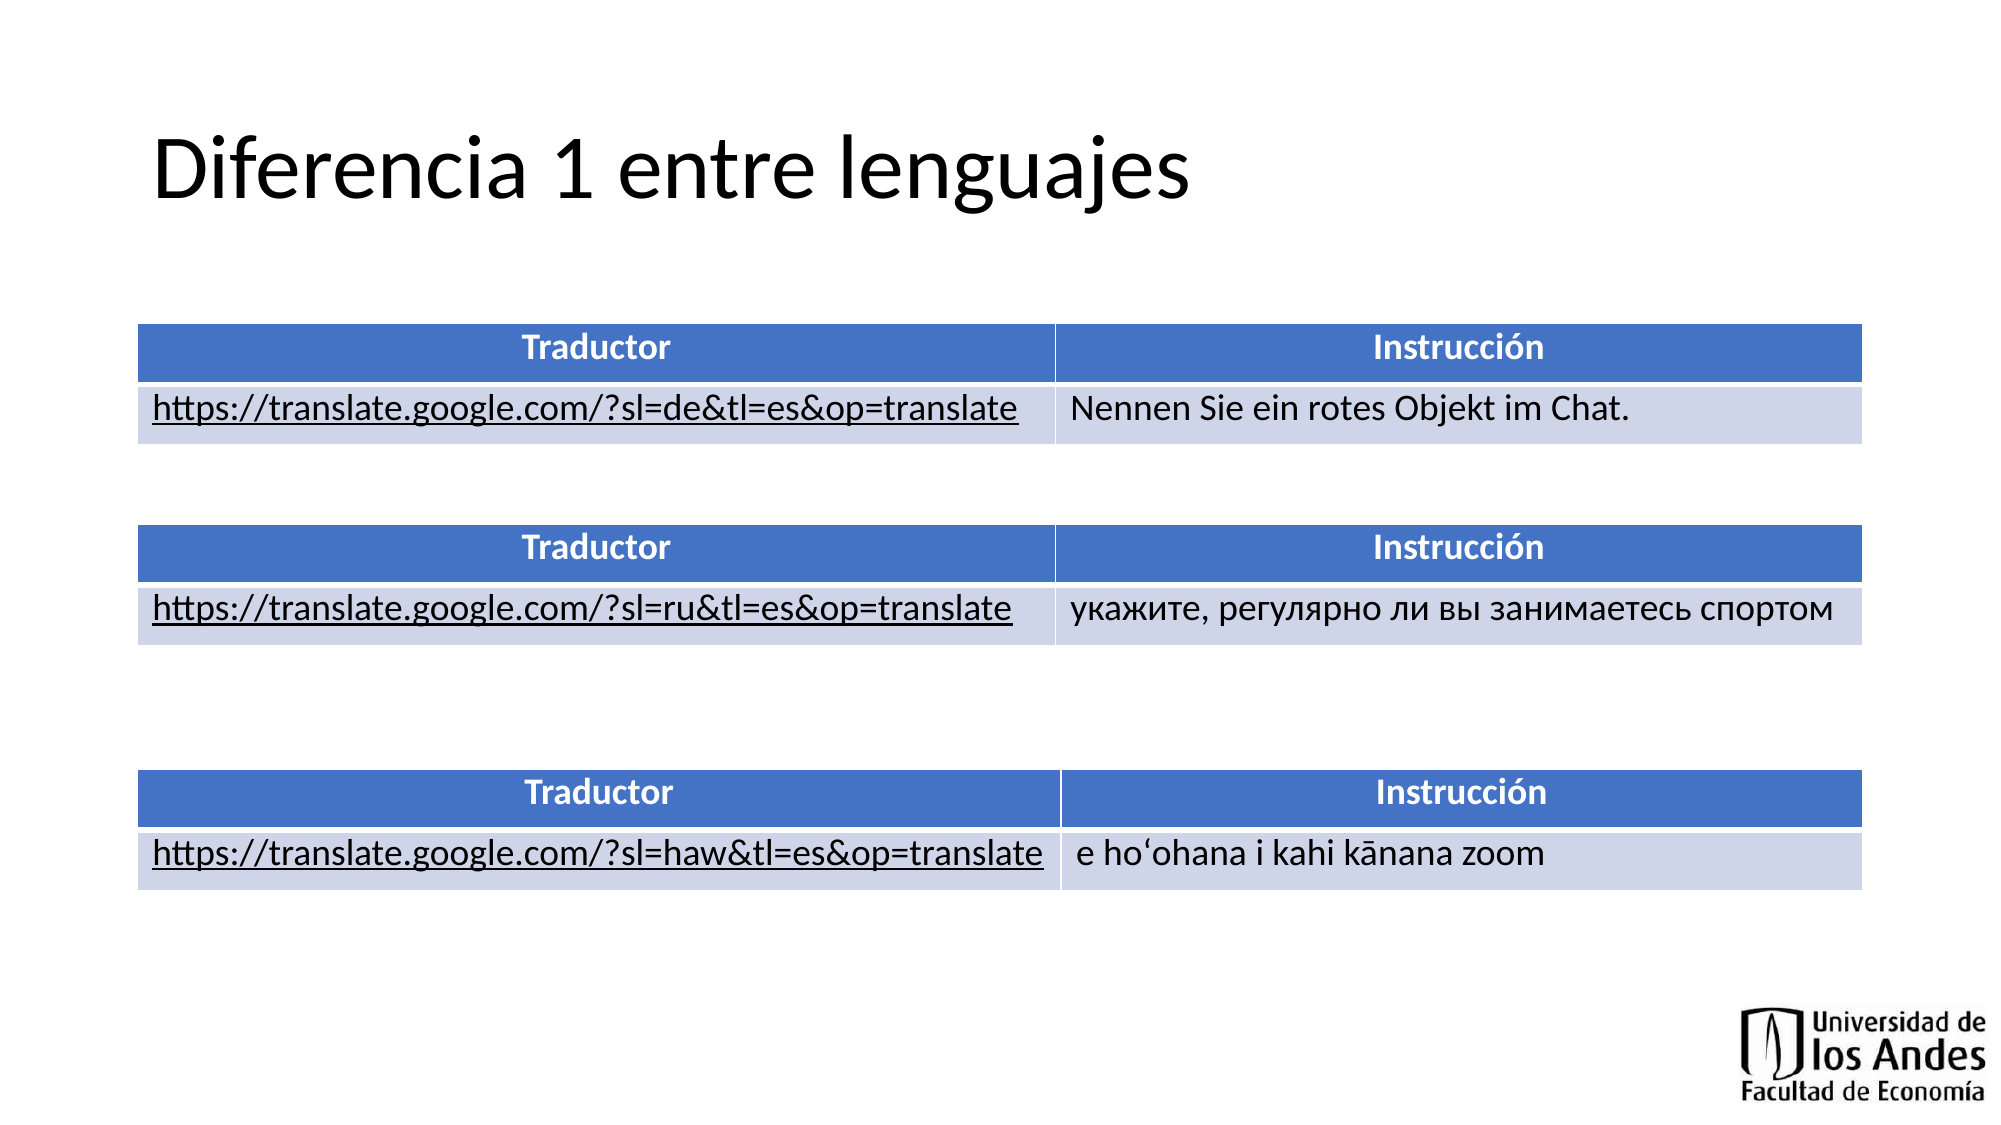

# Diferencia 1 entre lenguajes
| Traductor | Instrucción |
| --- | --- |
| https://translate.google.com/?sl=de&tl=es&op=translate | Nennen Sie ein rotes Objekt im Chat. |
| Traductor | Instrucción |
| --- | --- |
| https://translate.google.com/?sl=ru&tl=es&op=translate | укажите, регулярно ли вы занимаетесь спортом |
| Traductor | Instrucción |
| --- | --- |
| https://translate.google.com/?sl=haw&tl=es&op=translate | e hoʻohana i kahi kānana zoom |